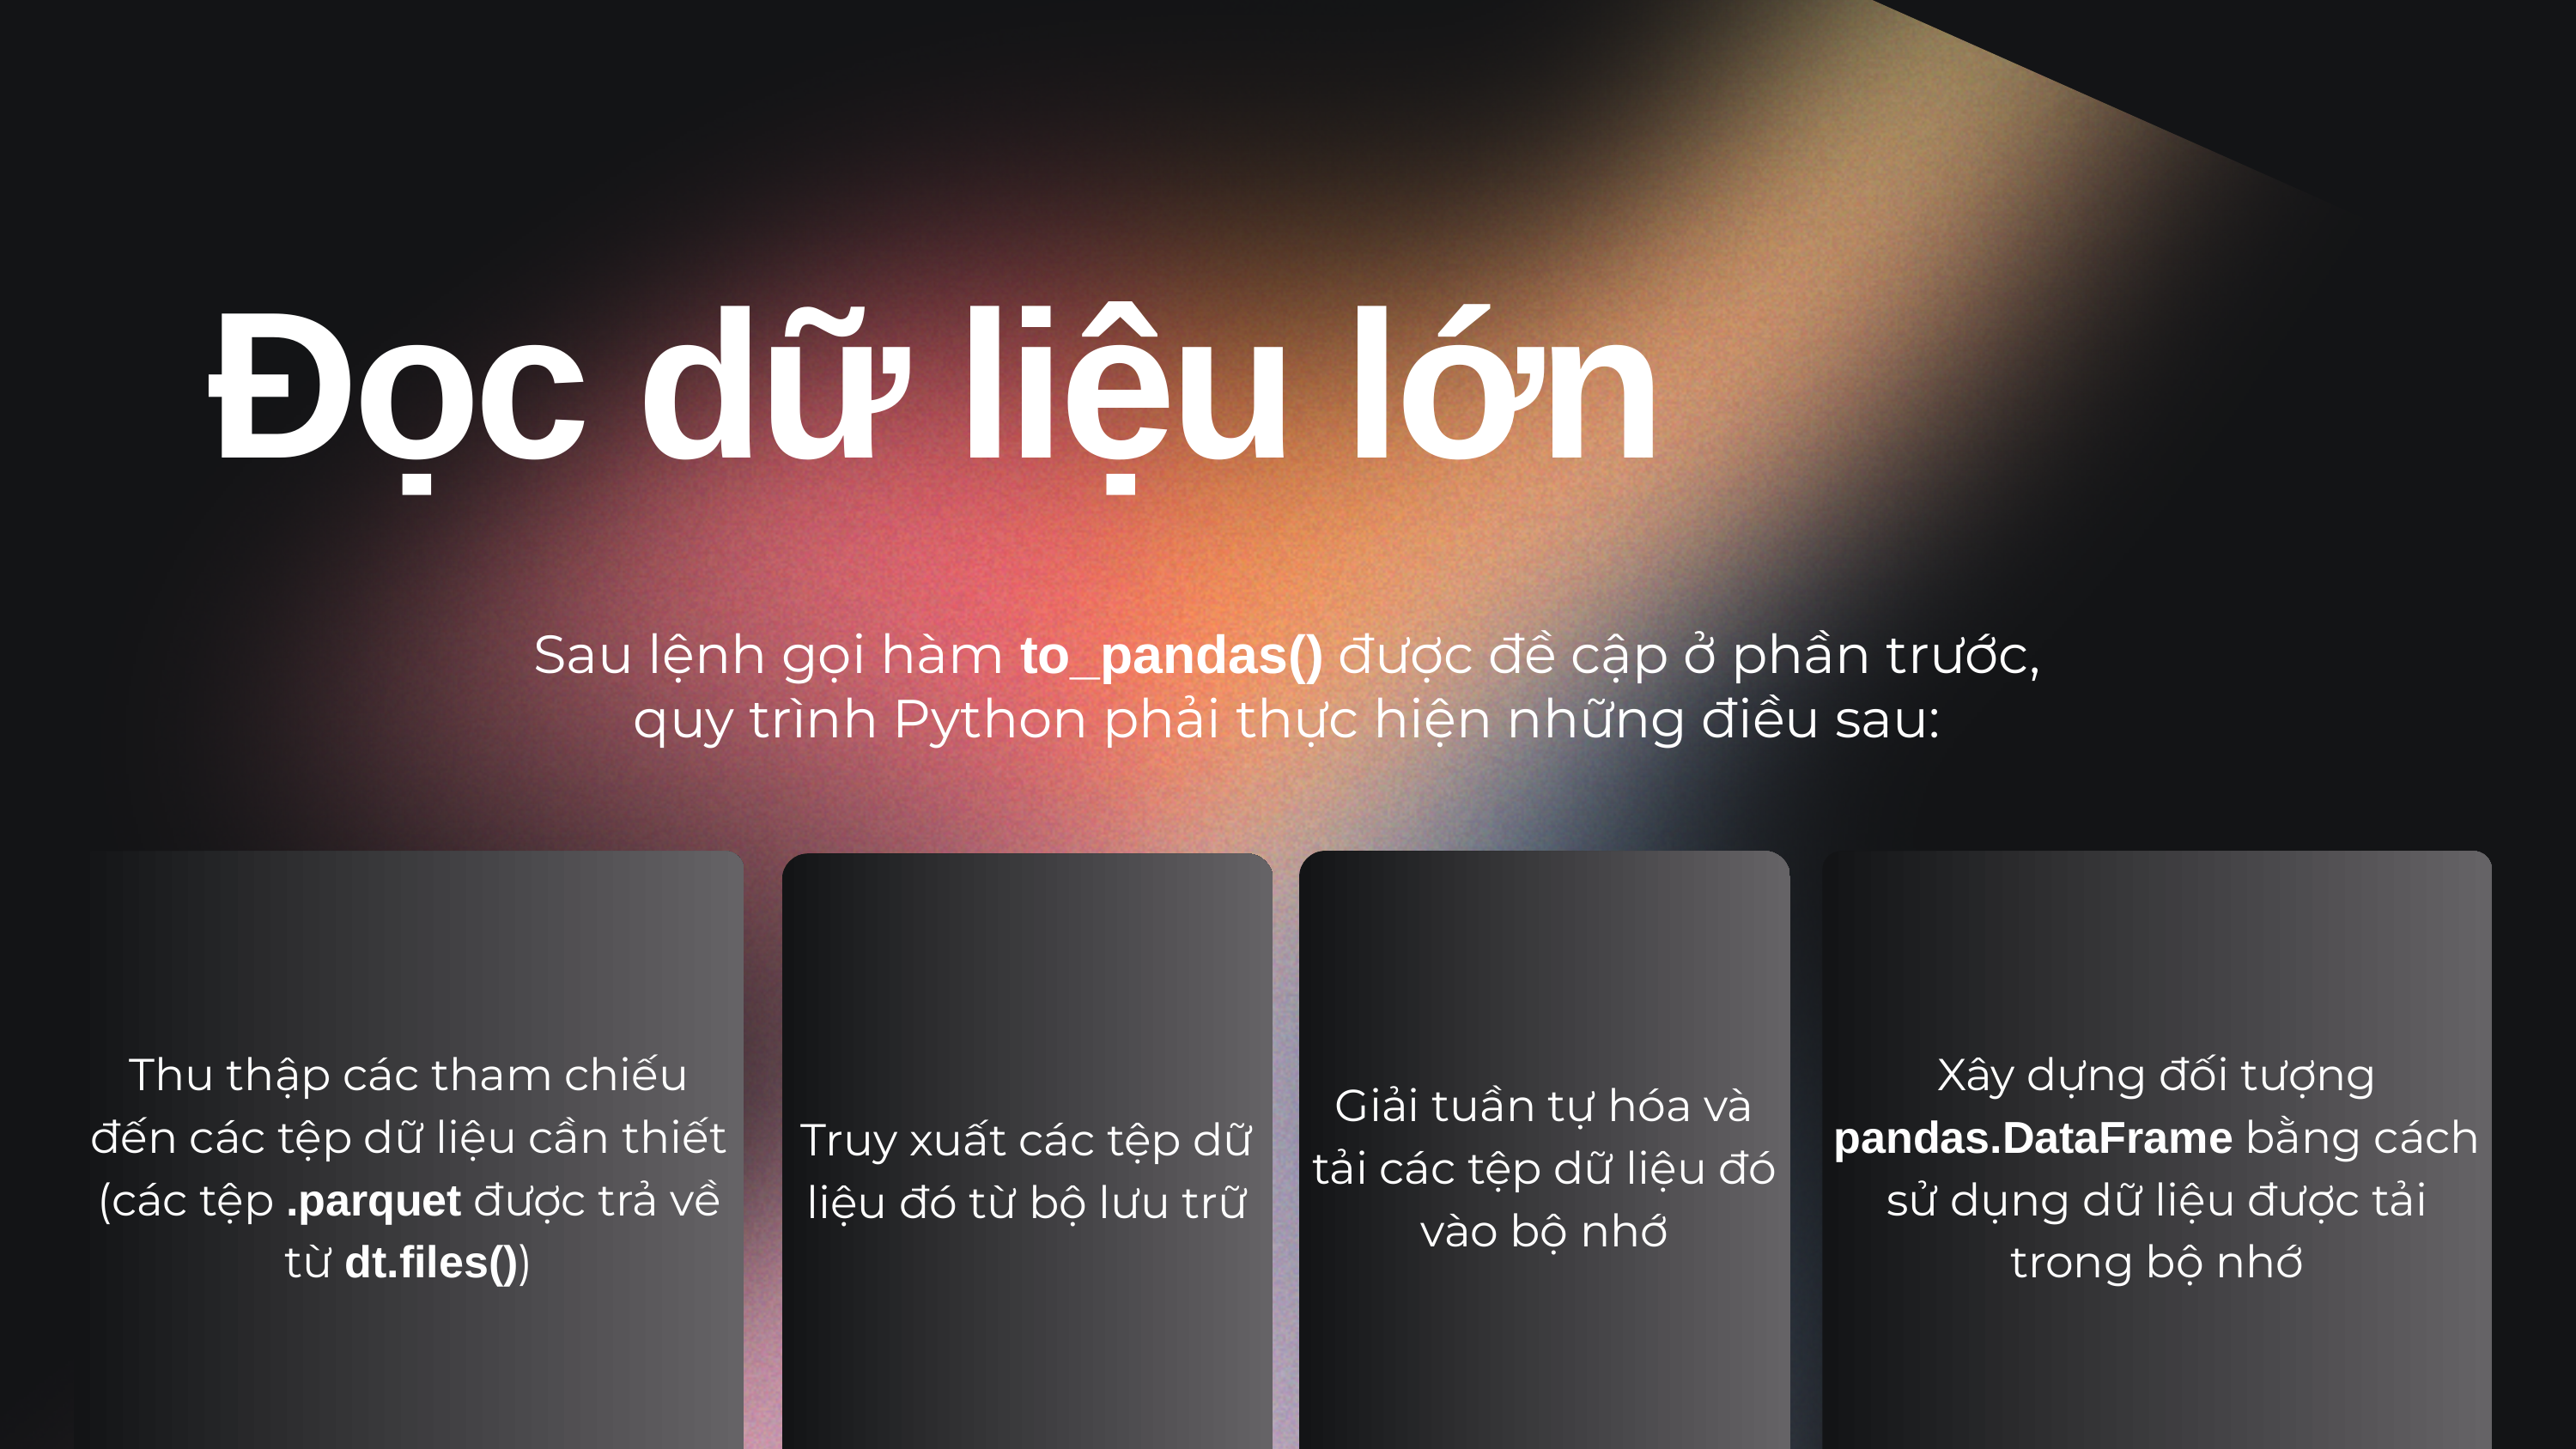

Đọc dữ liệu lớn
Sau lệnh gọi hàm to_pandas() được đề cập ở phần trước, quy trình Python phải thực hiện những điều sau:

Thu thập các tham chiếu đến các tệp dữ liệu cần thiết (các tệp .parquet được trả về từ dt.files())

Giải tuần tự hóa và tải các tệp dữ liệu đó vào bộ nhớ

Xây dựng đối tượng pandas.DataFrame bằng cách sử dụng dữ liệu được tải trong bộ nhớ

Truy xuất các tệp dữ liệu đó từ bộ lưu trữ